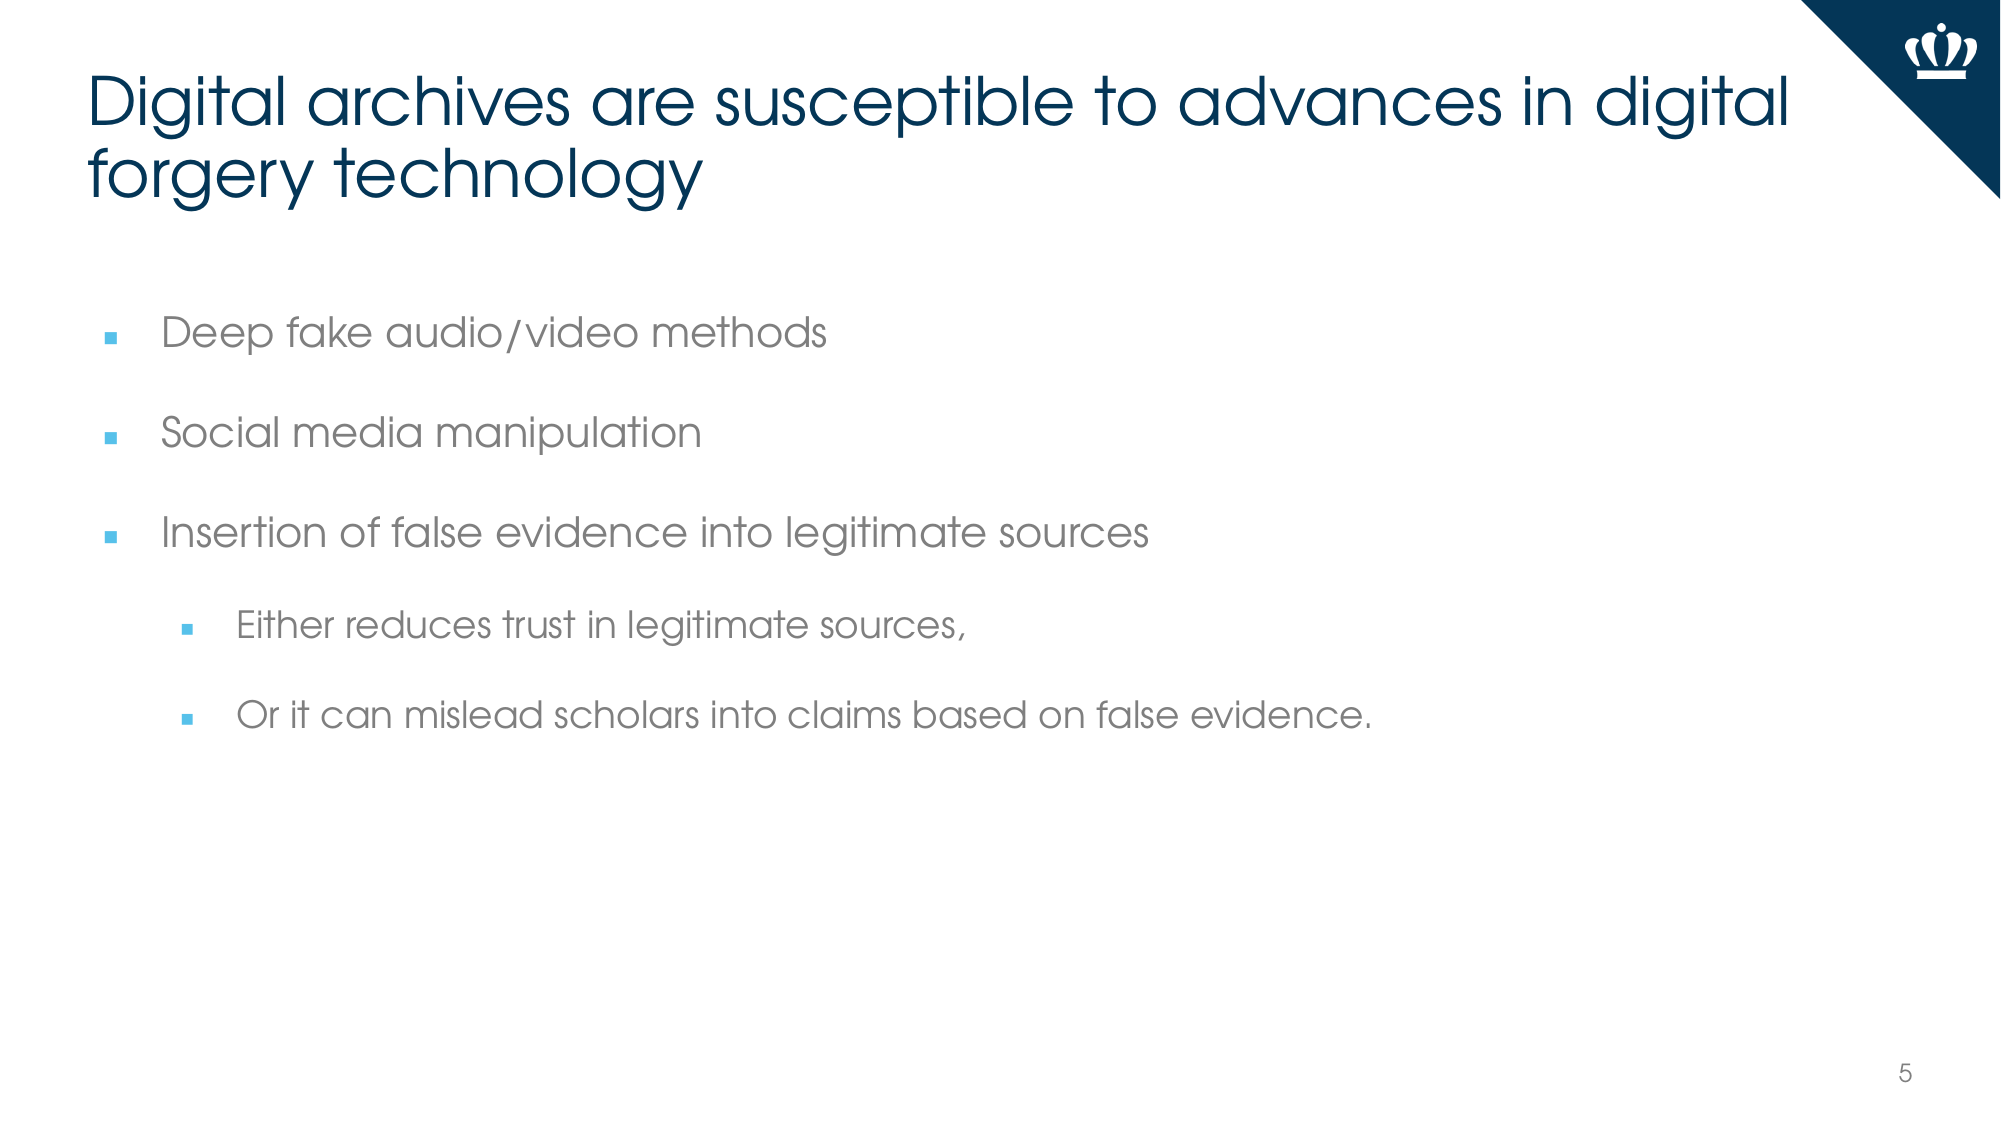

# Digital archives are susceptible to advances in digital forgery technology
Deep fake audio/video methods
Social media manipulation
Insertion of false evidence into legitimate sources
Either reduces trust in legitimate sources,
Or it can mislead scholars into claims based on false evidence.
5